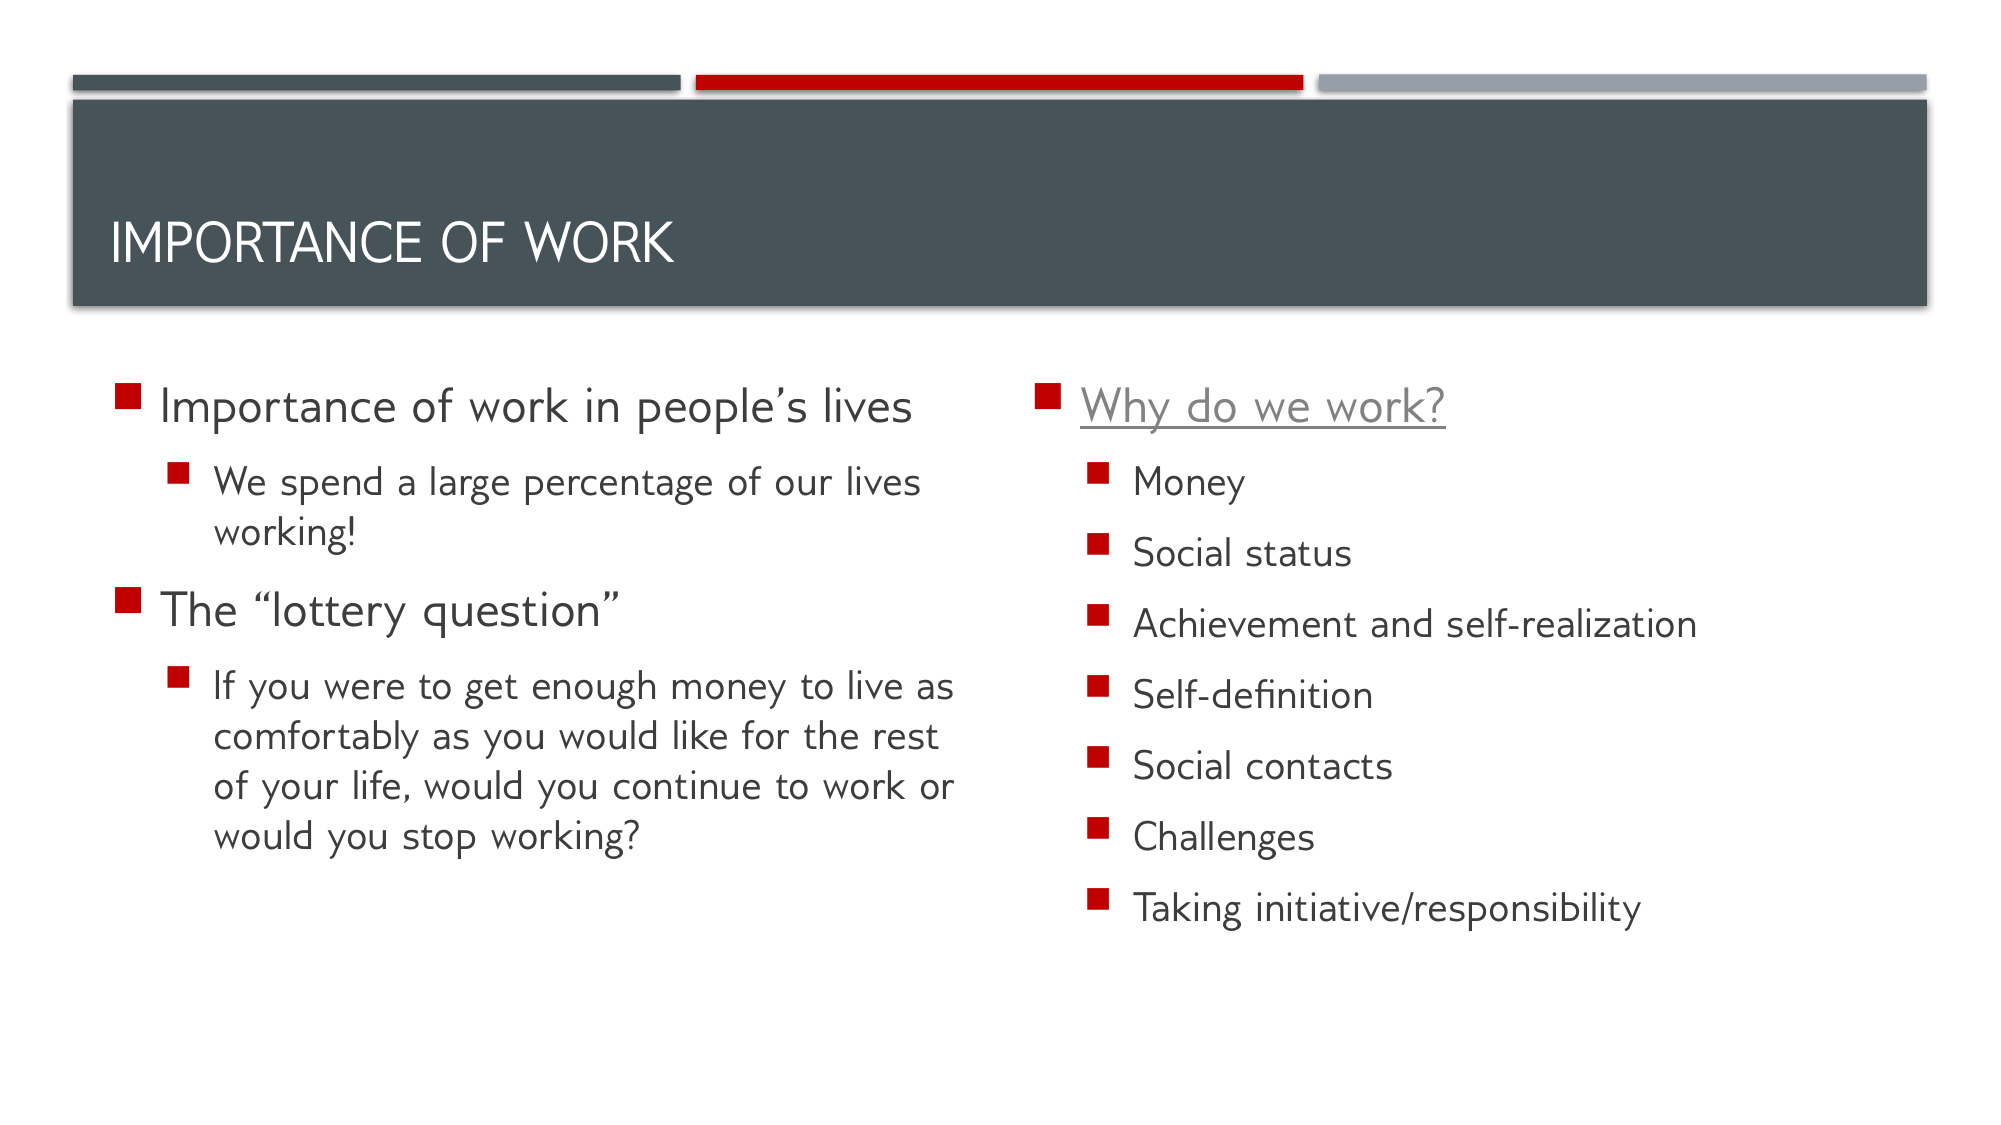

# Importance of Work
Importance of work in people’s lives
We spend a large percentage of our lives working!
The “lottery question”
If you were to get enough money to live as comfortably as you would like for the rest of your life, would you continue to work or would you stop working?
Why do we work?
Money
Social status
Achievement and self-realization
Self-definition
Social contacts
Challenges
Taking initiative/responsibility